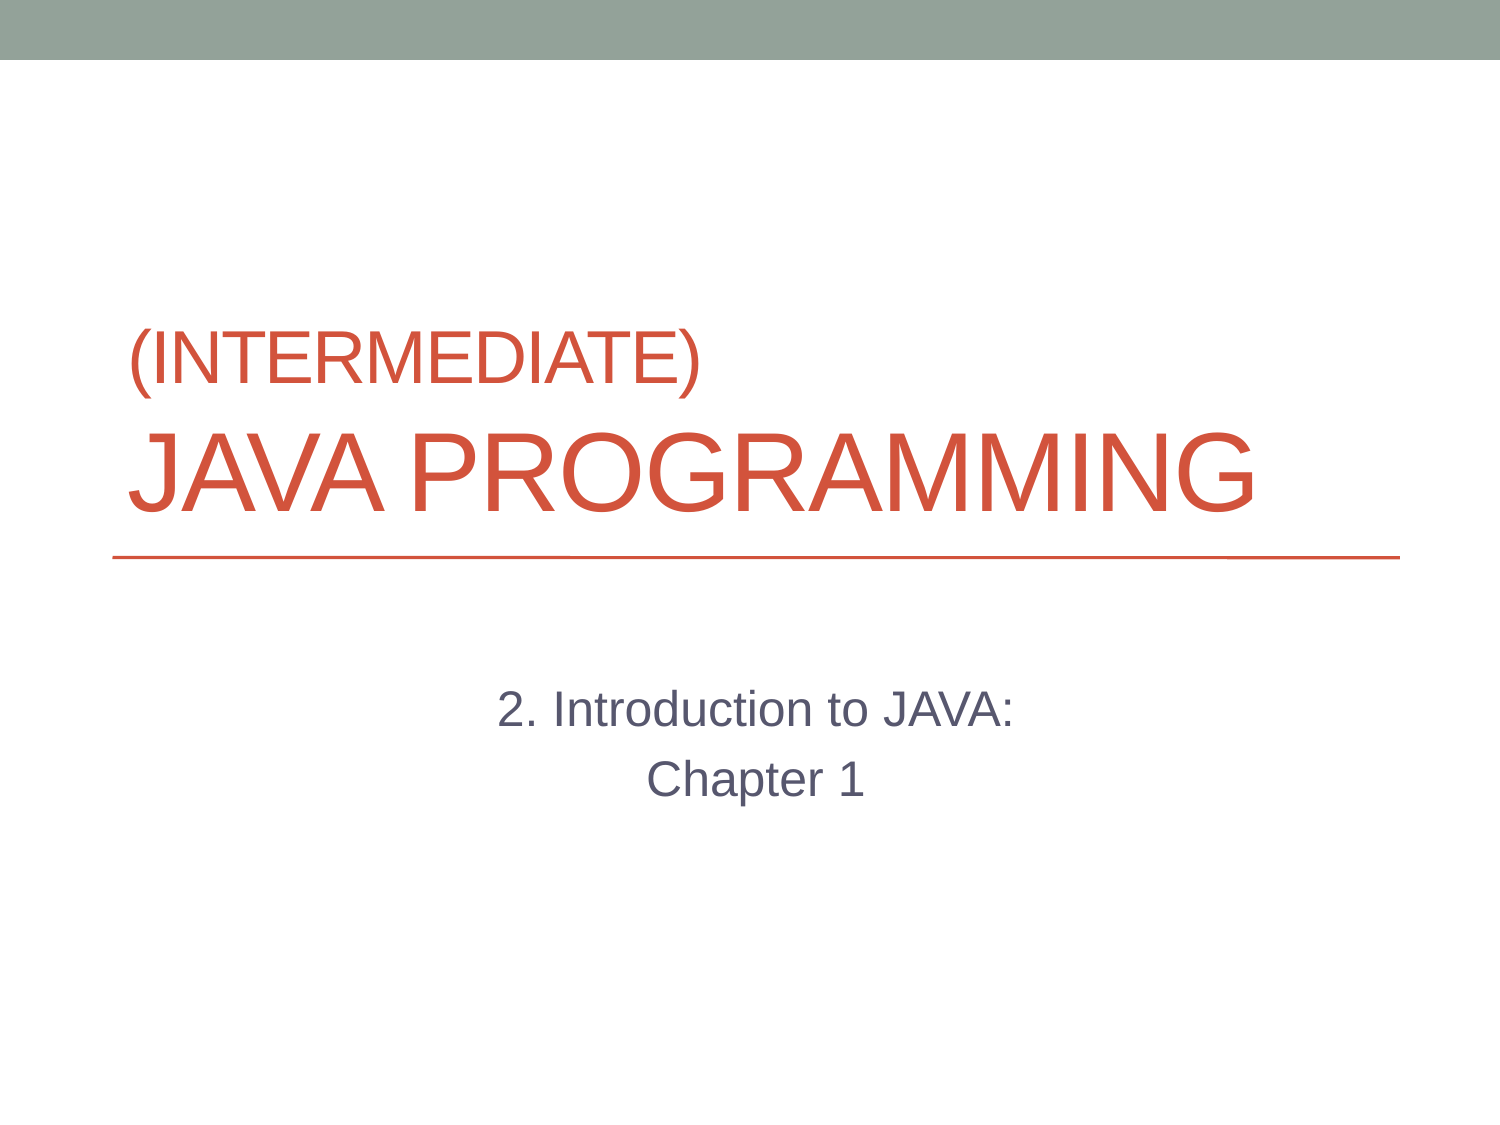

# (Intermediate) Java Programming
2. Introduction to JAVA:
Chapter 1